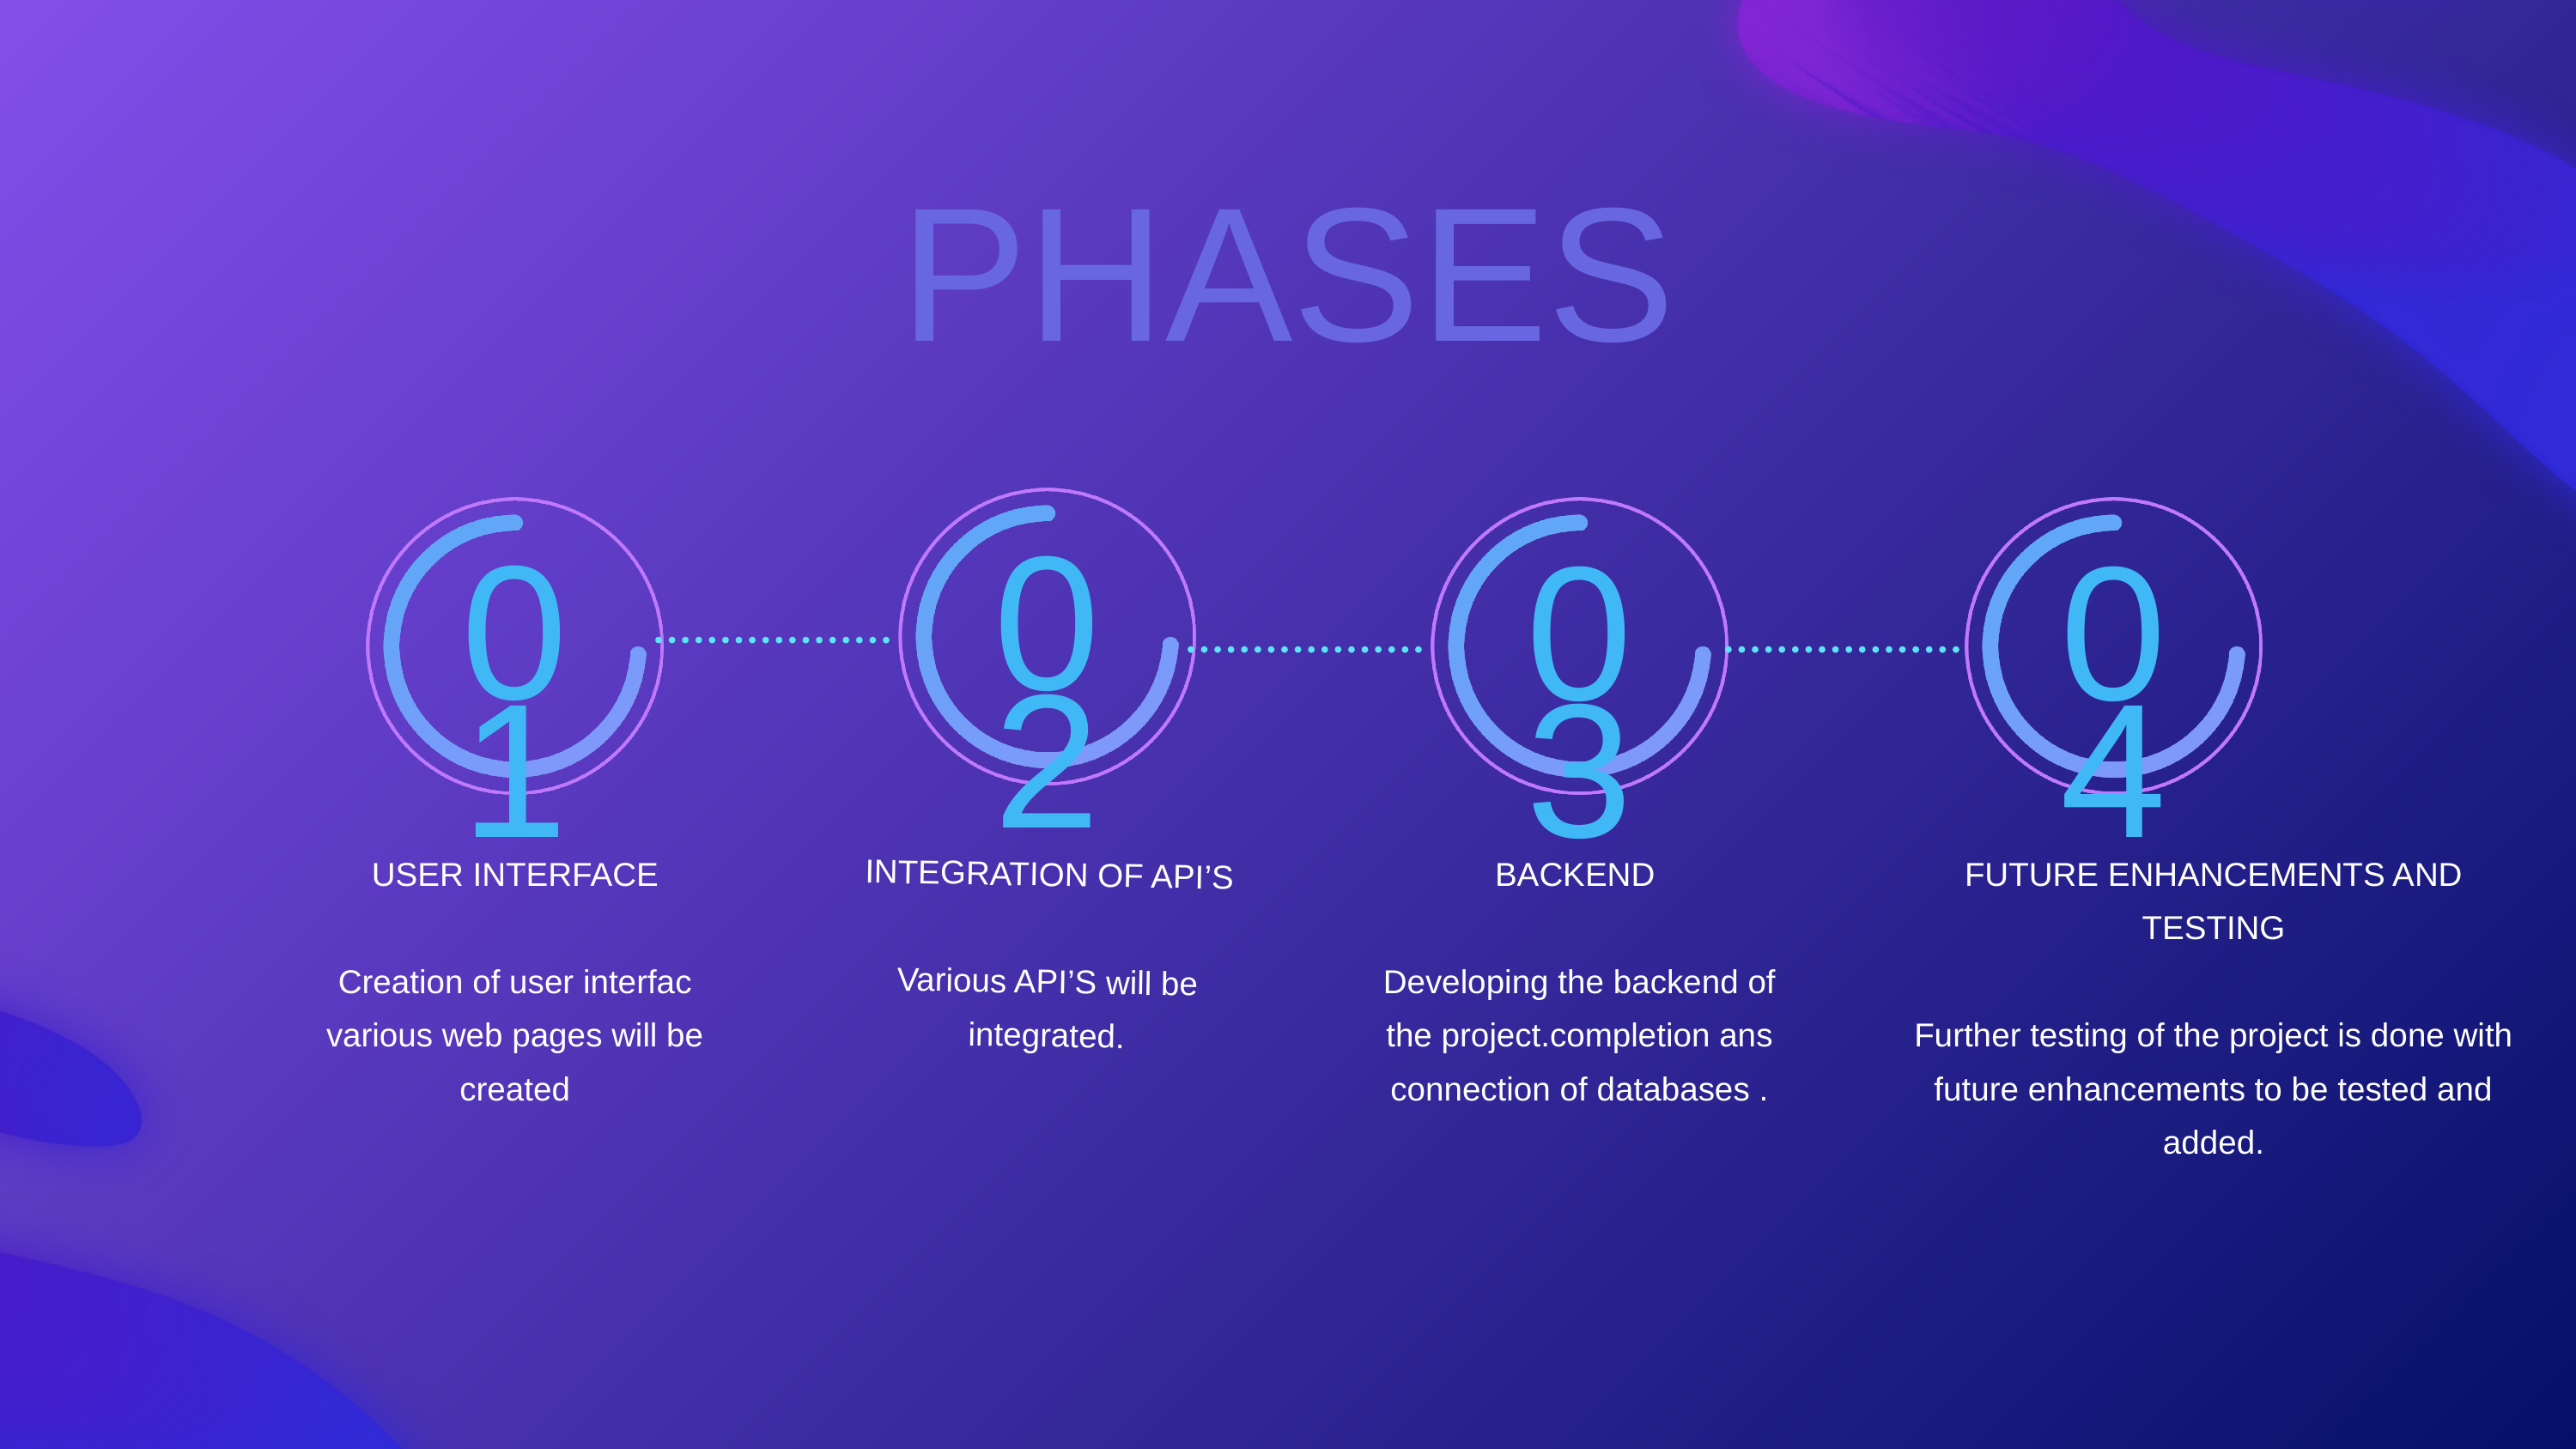

PHASES

02
01
03
04

USER INTERFACE

Creation of user interfac
various web pages will be created
BACKEND

Developing the backend of the project.completion ans connection of databases .
FUTURE ENHANCEMENTS AND TESTING

Further testing of the project is done with future enhancements to be tested and added.

INTEGRATION OF API’S

Various API’S will be integrated.